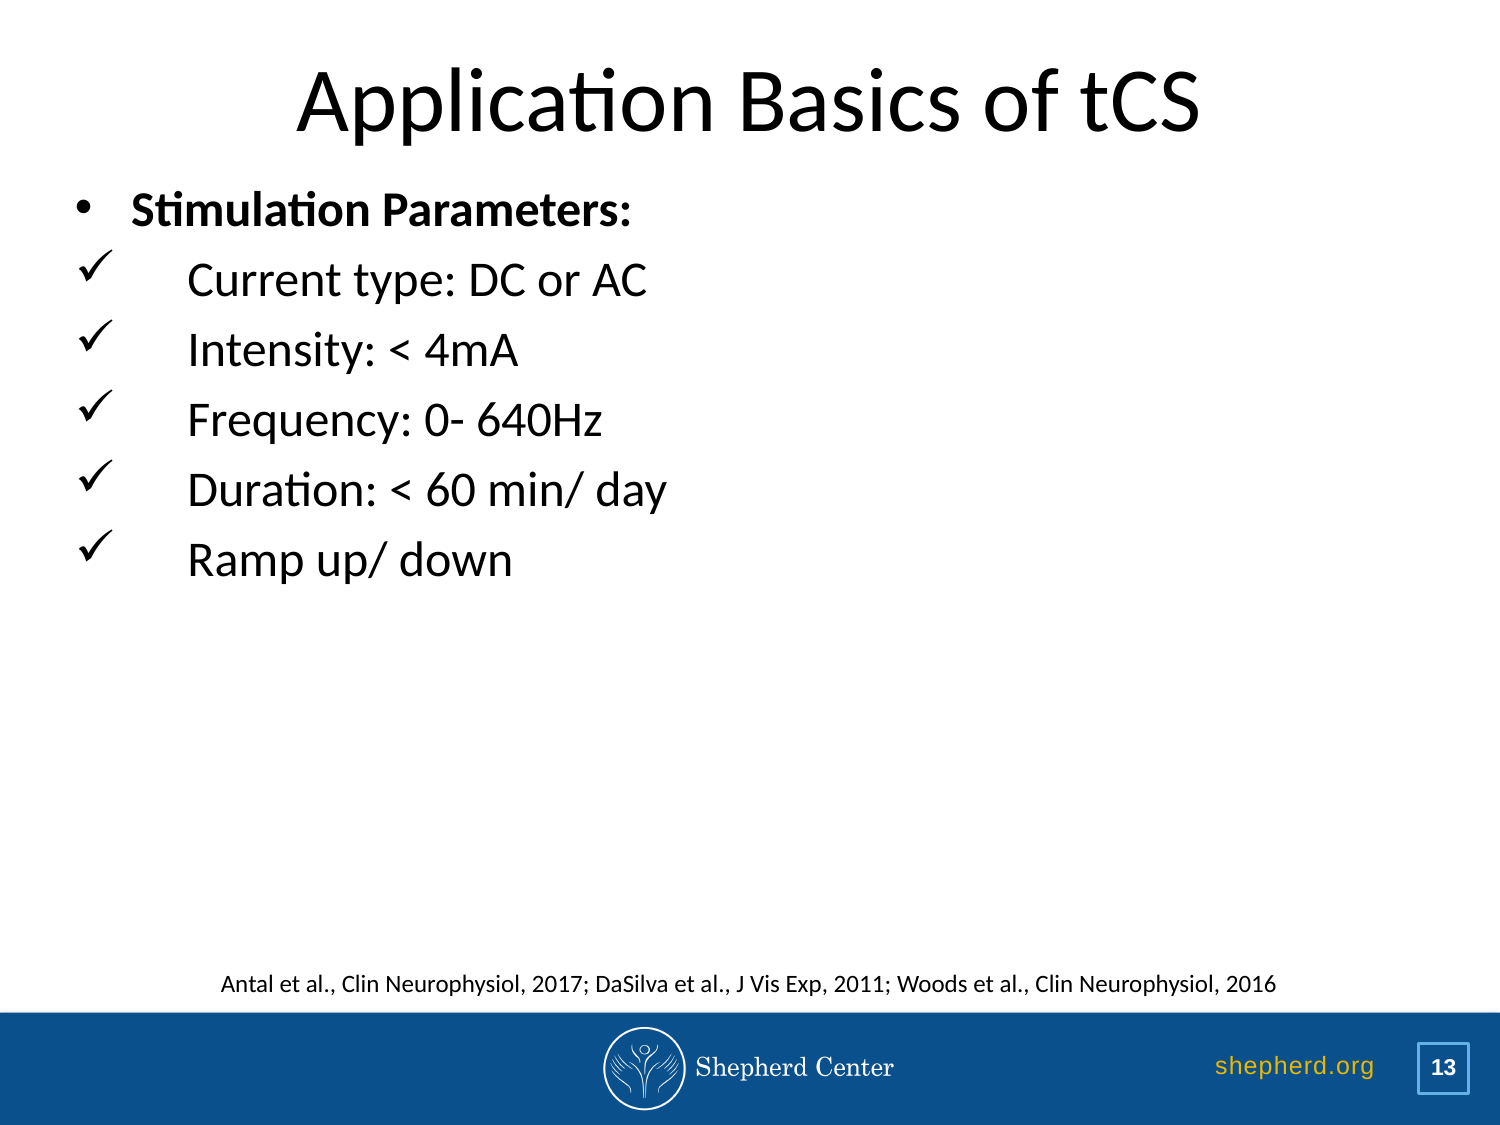

Application Basics of tCS
Stimulation Parameters:
     Current type: DC or AC
     Intensity: < 4mA
     Frequency: 0- 640Hz
     Duration: < 60 min/ day
     Ramp up/ down

Antal et al., Clin Neurophysiol, 2017; DaSilva et al., J Vis Exp, 2011; Woods et al., Clin Neurophysiol, 2016